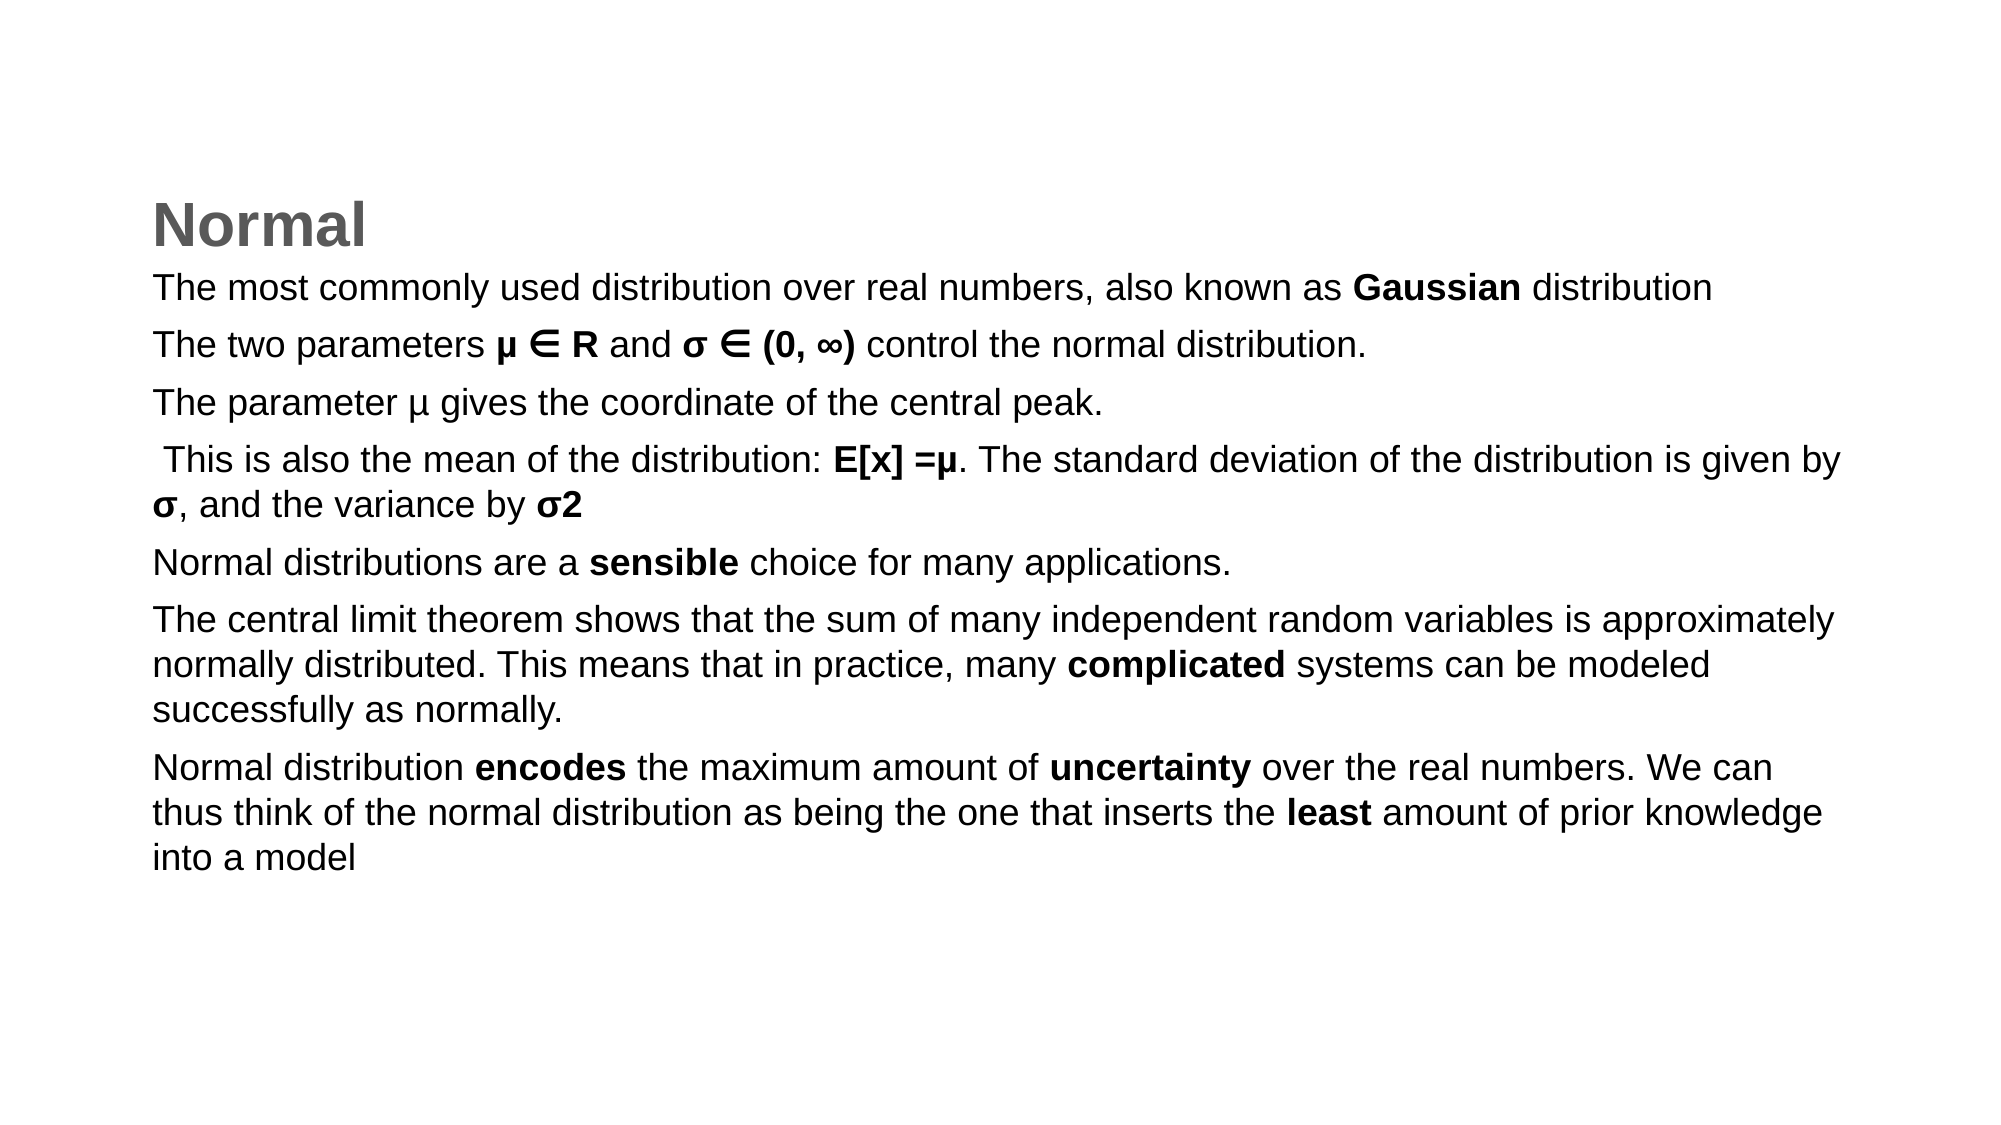

# Normal
The most commonly used distribution over real numbers, also known as Gaussian distribution
The two parameters µ ∈ R and σ ∈ (0, ∞) control the normal distribution.
The parameter µ gives the coordinate of the central peak.
 This is also the mean of the distribution: E[x] =µ. The standard deviation of the distribution is given by σ, and the variance by σ2
Normal distributions are a sensible choice for many applications.
The central limit theorem shows that the sum of many independent random variables is approximately normally distributed. This means that in practice, many complicated systems can be modeled successfully as normally.
Normal distribution encodes the maximum amount of uncertainty over the real numbers. We can thus think of the normal distribution as being the one that inserts the least amount of prior knowledge into a model